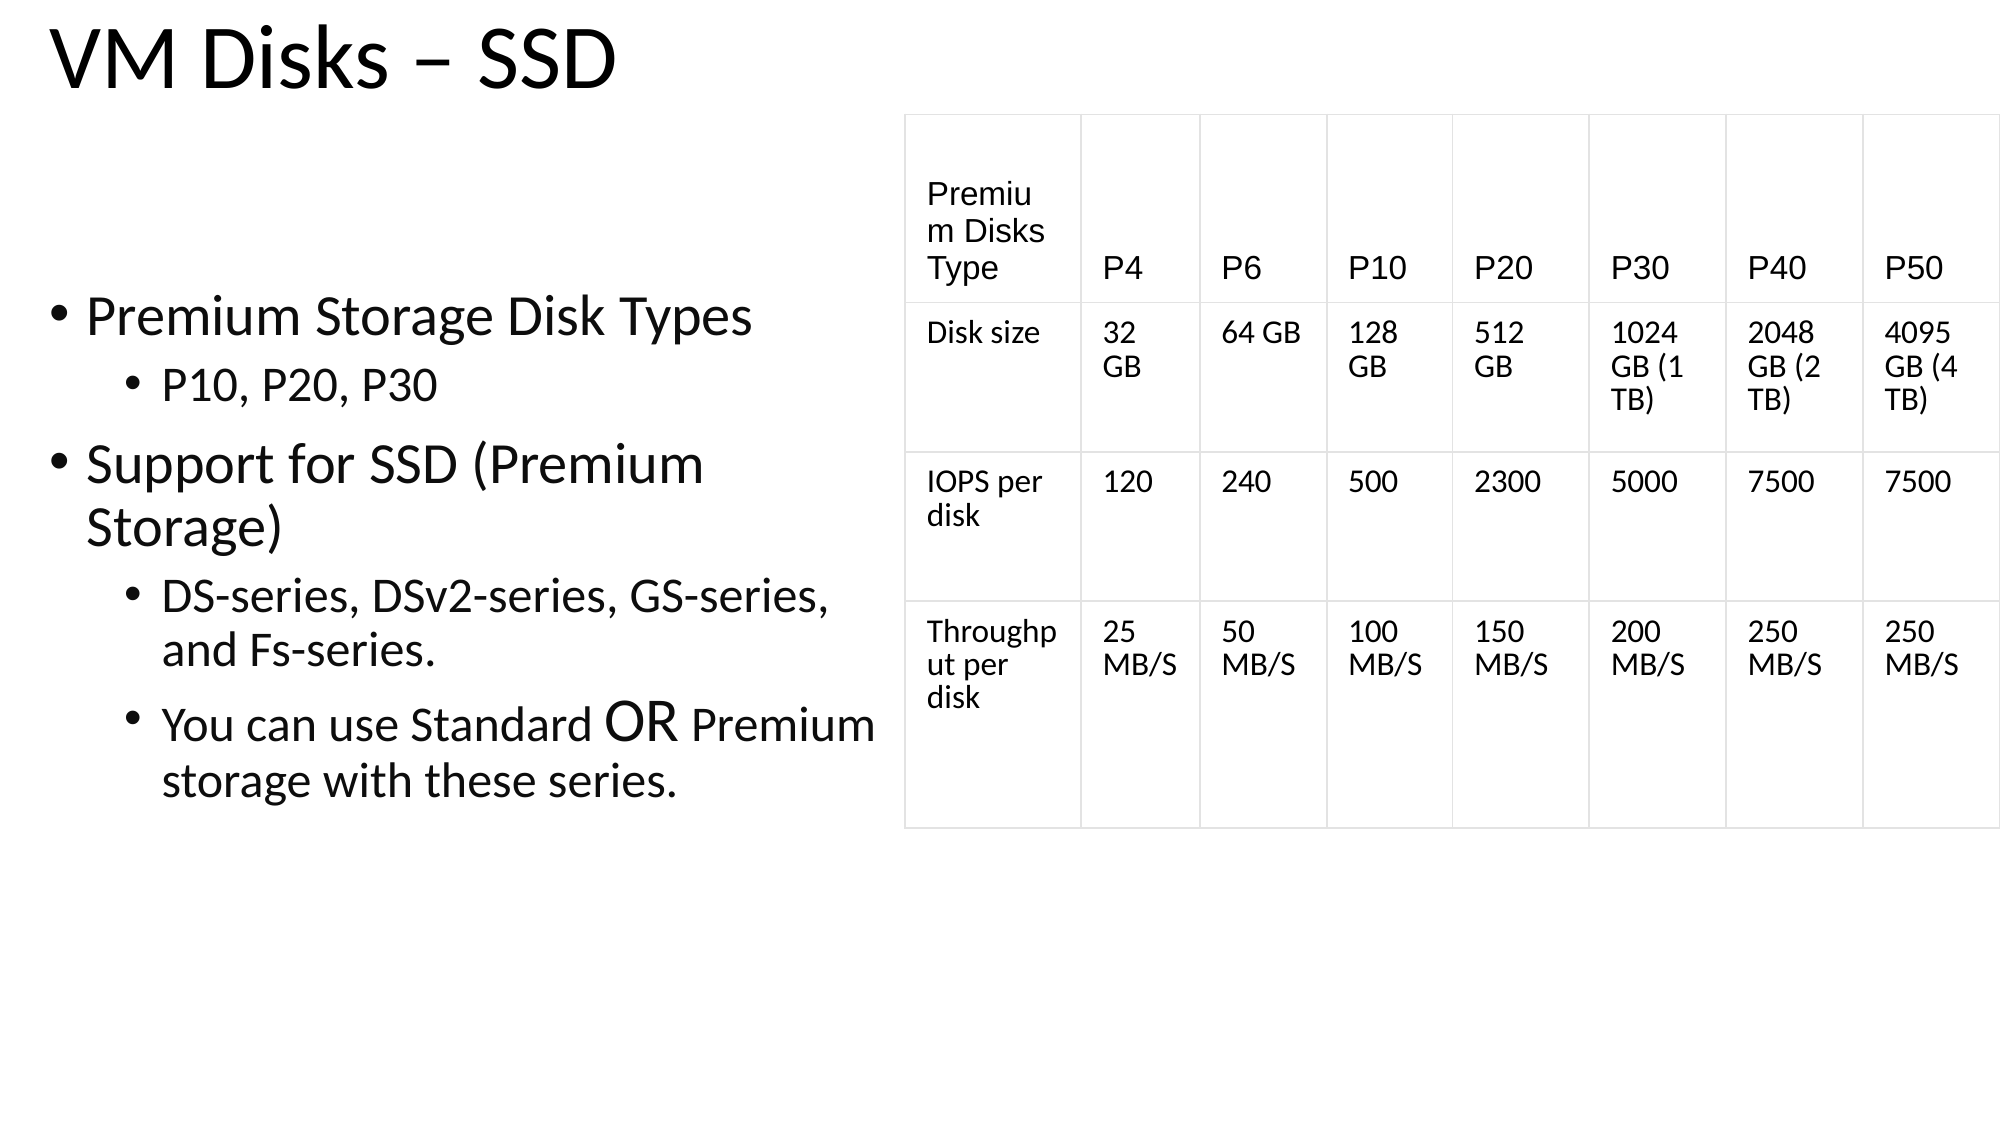

# VM Disks – SSD
| Premium Disks Type | P4 | P6 | P10 | P20 | P30 | P40 | P50 |
| --- | --- | --- | --- | --- | --- | --- | --- |
| Disk size | 32 GB | 64 GB | 128 GB | 512 GB | 1024 GB (1 TB) | 2048 GB (2 TB) | 4095 GB (4 TB) |
| IOPS per disk | 120 | 240 | 500 | 2300 | 5000 | 7500 | 7500 |
| Throughput per disk | 25 MB/S | 50 MB/S | 100 MB/S | 150 MB/S | 200 MB/S | 250 MB/S | 250 MB/S |
Premium Storage Disk Types
P10, P20, P30
Support for SSD (Premium Storage)
DS-series, DSv2-series, GS-series, and Fs-series.
You can use Standard OR Premium storage with these series.